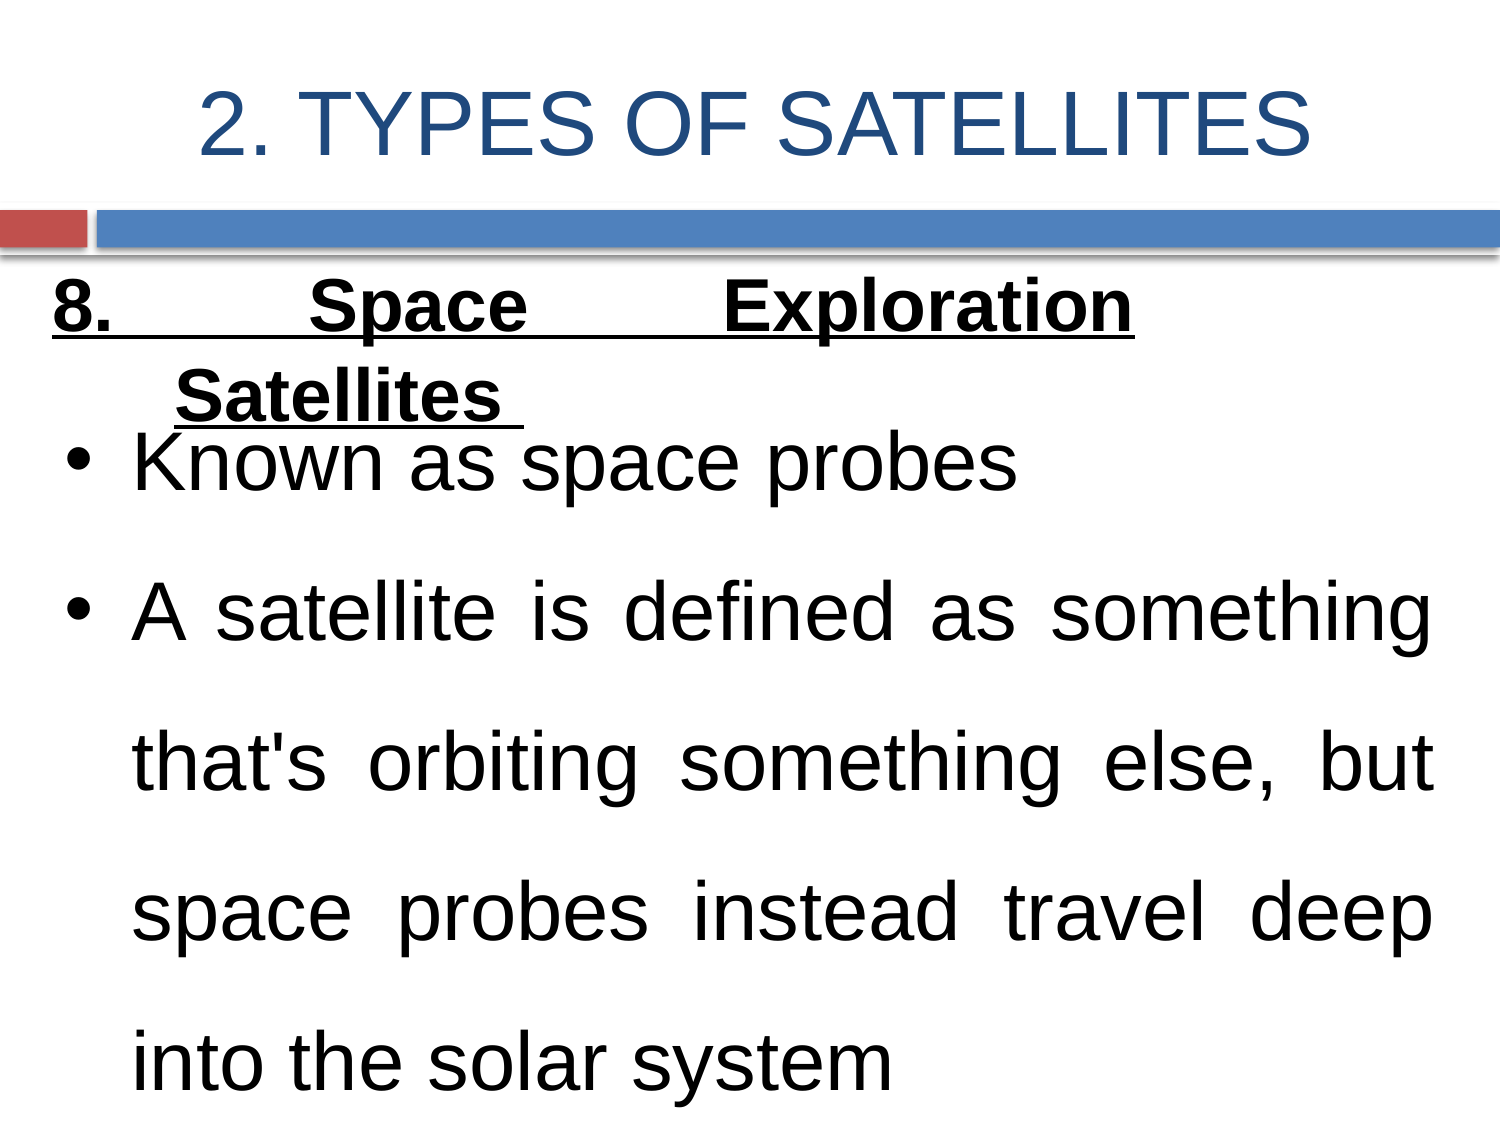

# 2. TYPES OF SATELLITES
8. Space Exploration Satellites

Known as space probes
A satellite is defined as something that's orbiting something else, but space probes instead travel deep into the solar system